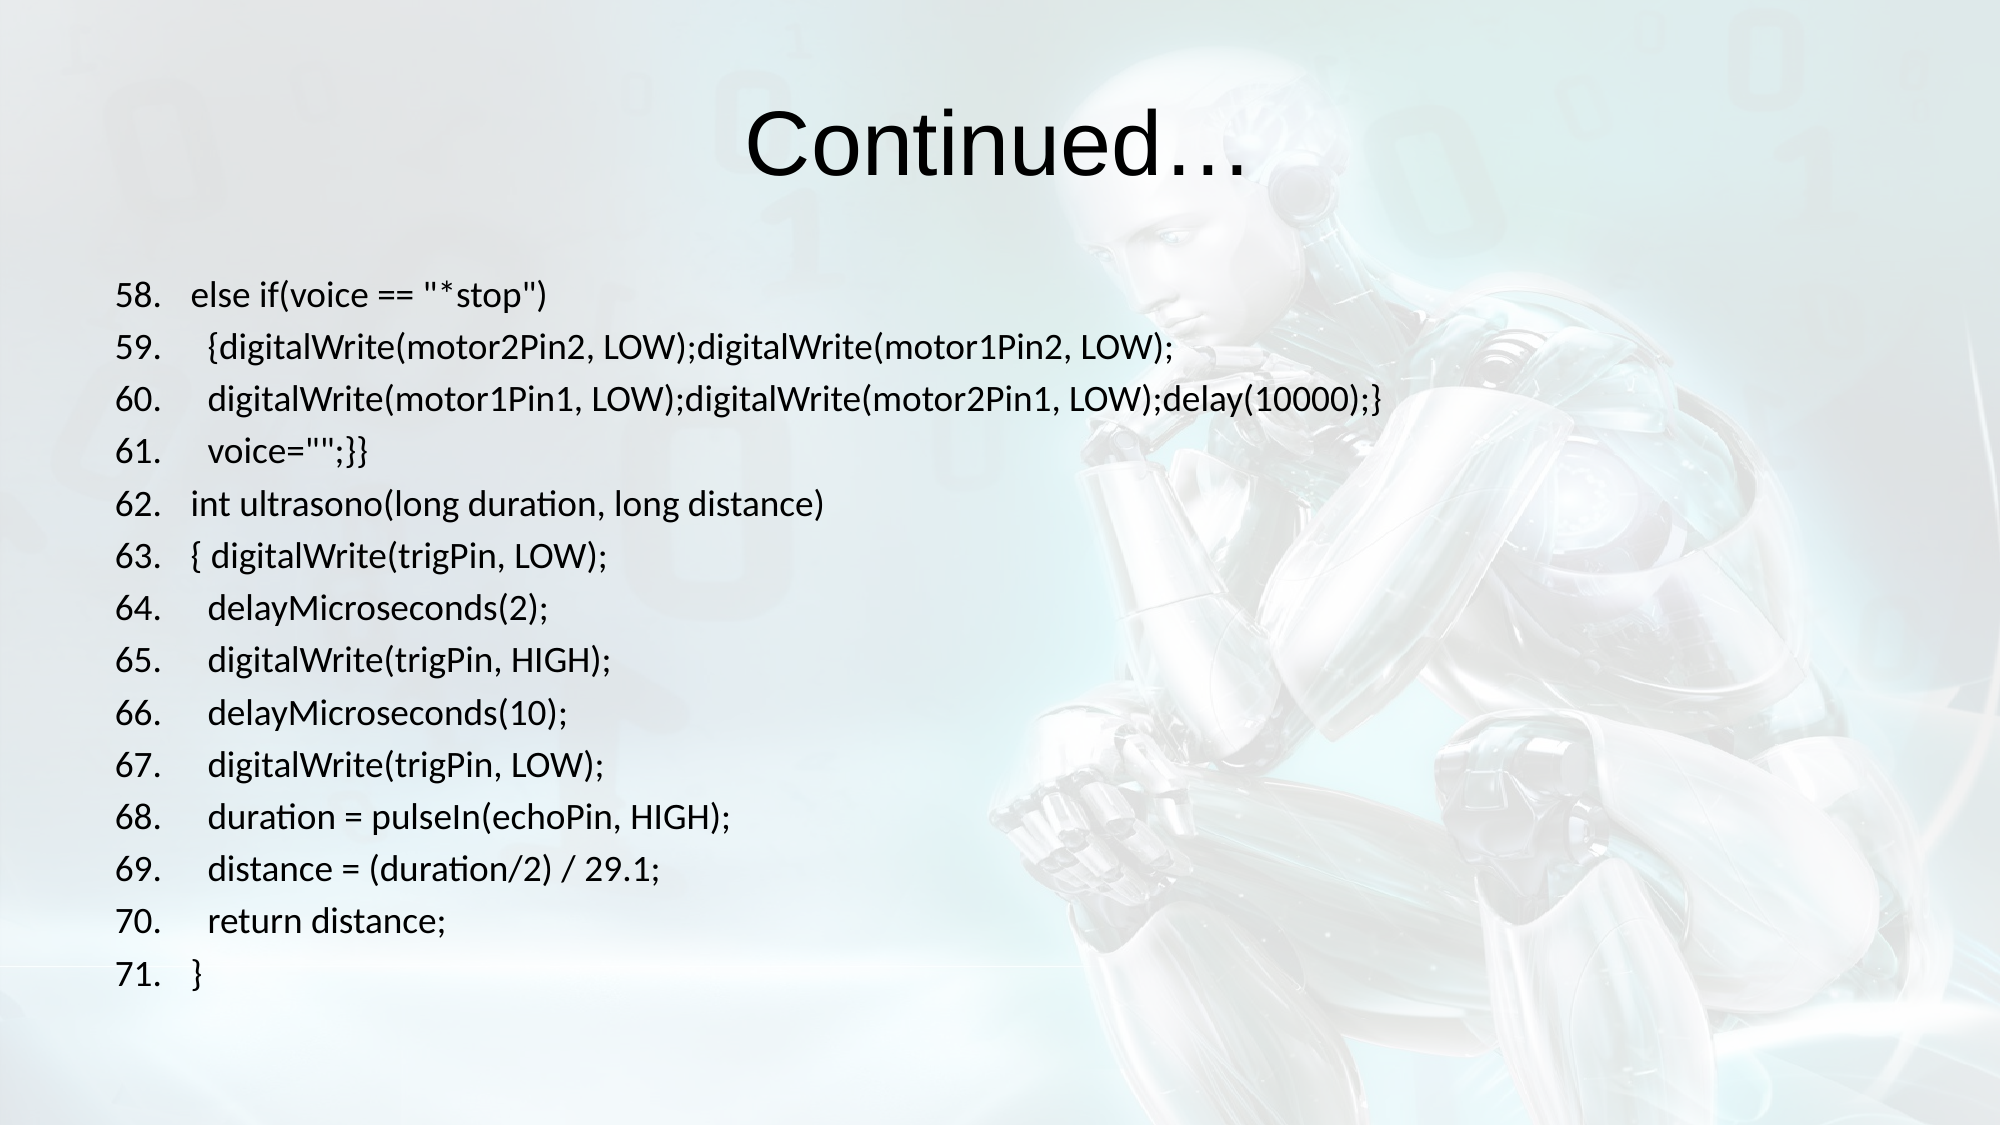

# Continued…
else if(voice == "*stop")
  {digitalWrite(motor2Pin2, LOW);digitalWrite(motor1Pin2, LOW);
  digitalWrite(motor1Pin1, LOW);digitalWrite(motor2Pin1, LOW);delay(10000);}
  voice="";}}
int ultrasono(long duration, long distance)
{ digitalWrite(trigPin, LOW);
  delayMicroseconds(2);
  digitalWrite(trigPin, HIGH);
  delayMicroseconds(10);
  digitalWrite(trigPin, LOW);
  duration = pulseIn(echoPin, HIGH);
  distance = (duration/2) / 29.1;
  return distance;
}